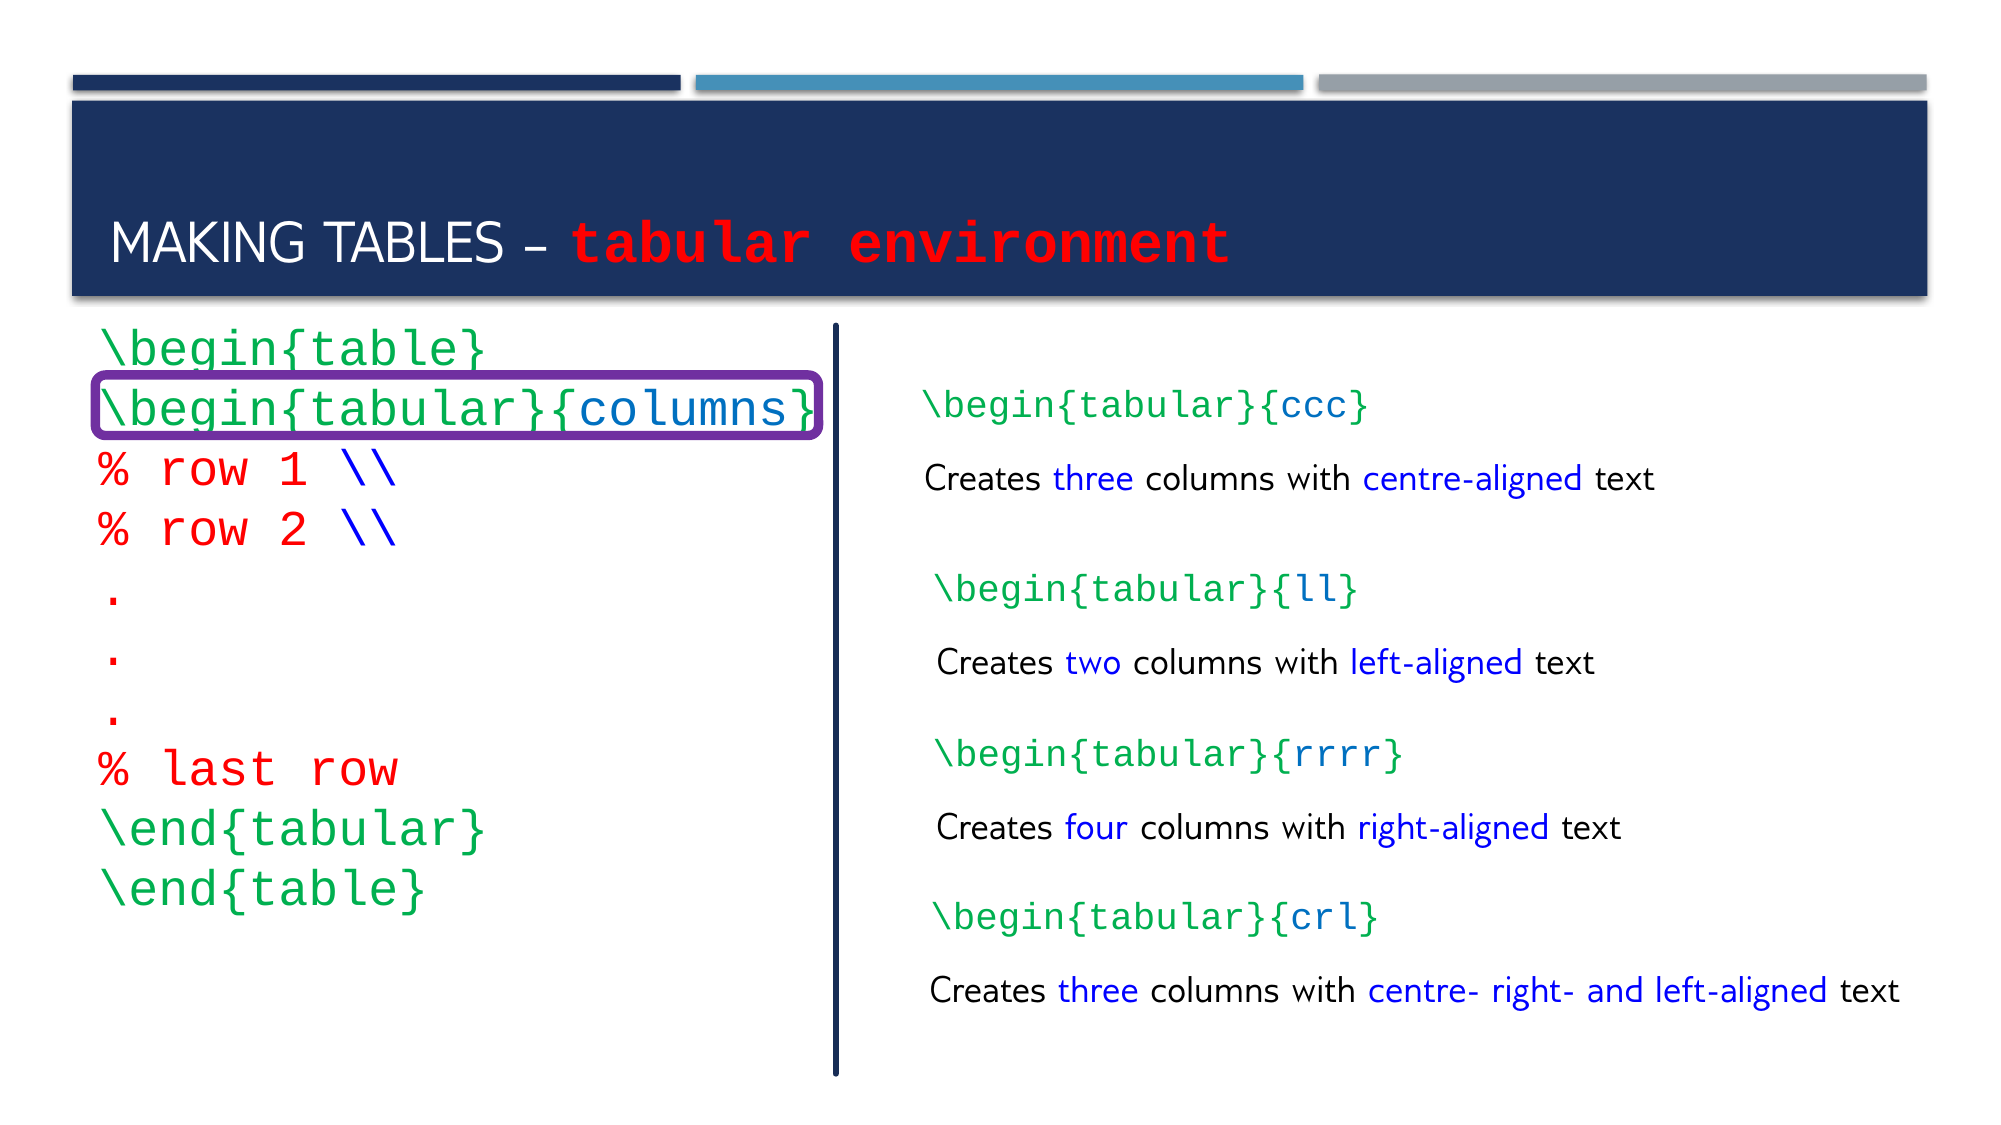

# Making tables – tabular environment
\begin{table}
\begin{tabular}{columns}
% row 1 \\
% row 2 \\
.
.
.
% last row
\end{tabular}
\end{table}
\begin{tabular}{ccc}

Creates three columns with centre-aligned text
\begin{tabular}{ll}
Creates two columns with left-aligned text
\begin{tabular}{rrrr}
Creates four columns with right-aligned text
\begin{tabular}{crl}
Creates three columns with centre- right- and left-aligned text